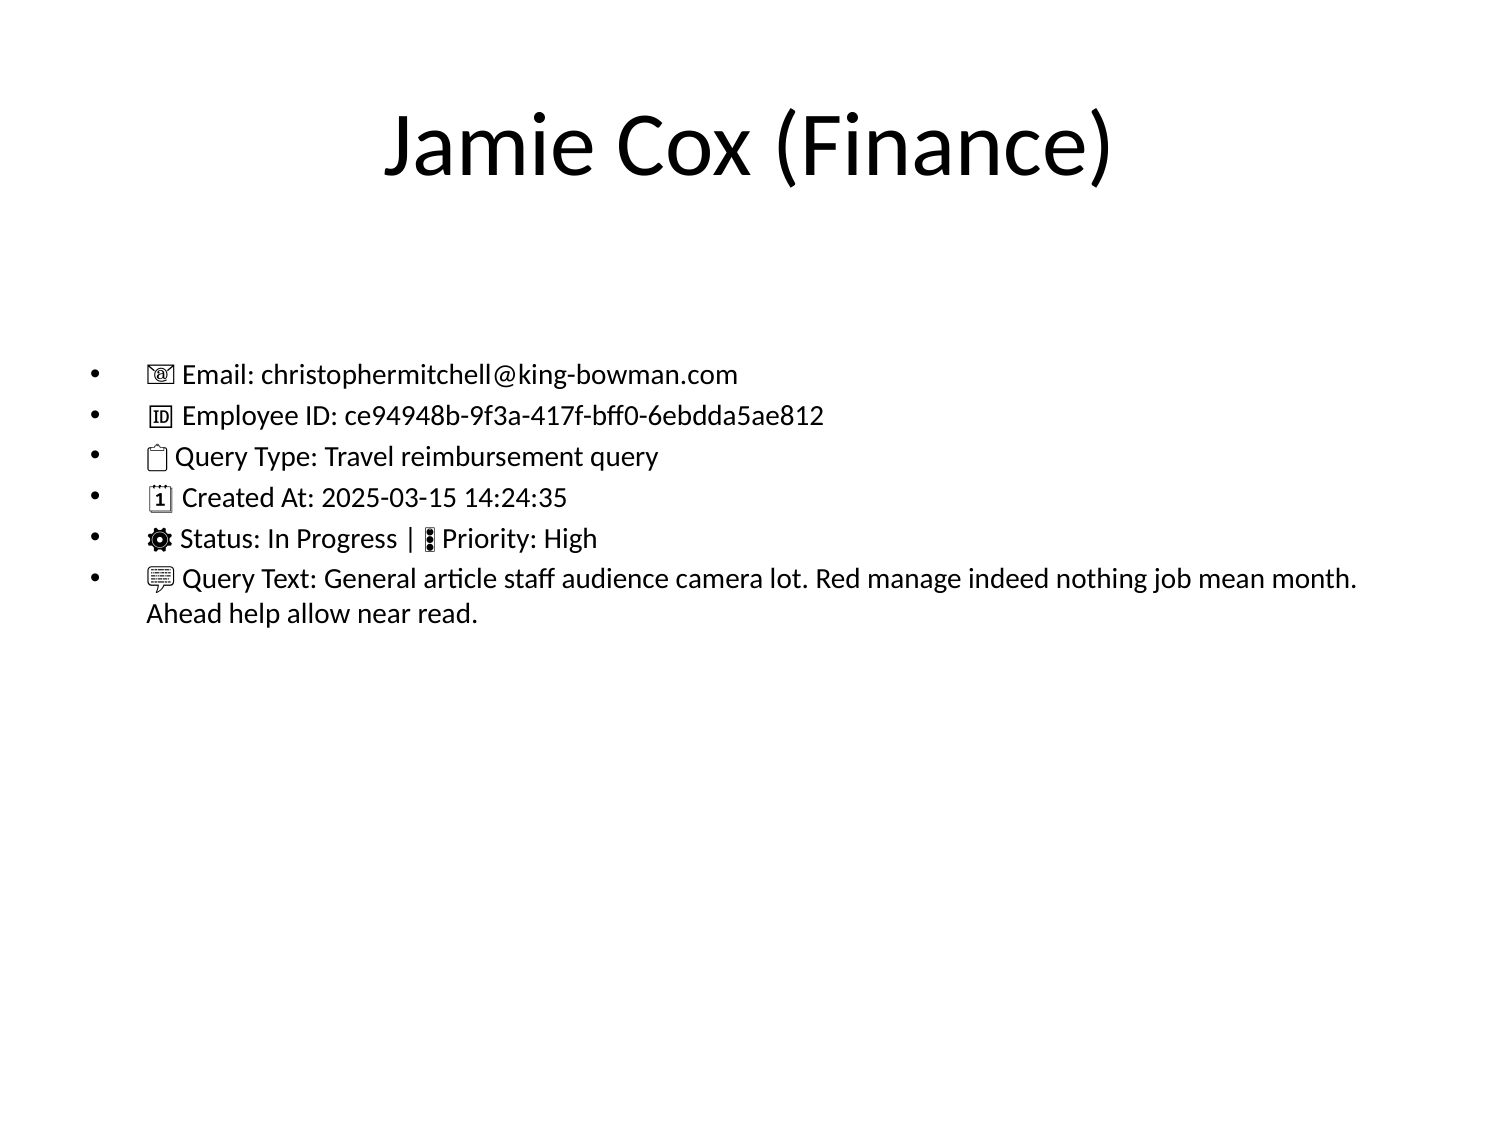

# Jamie Cox (Finance)

📧 Email: christophermitchell@king-bowman.com
🆔 Employee ID: ce94948b-9f3a-417f-bff0-6ebdda5ae812
📋 Query Type: Travel reimbursement query
🗓 Created At: 2025-03-15 14:24:35
⚙ Status: In Progress | 🚦 Priority: High
💬 Query Text: General article staff audience camera lot. Red manage indeed nothing job mean month. Ahead help allow near read.